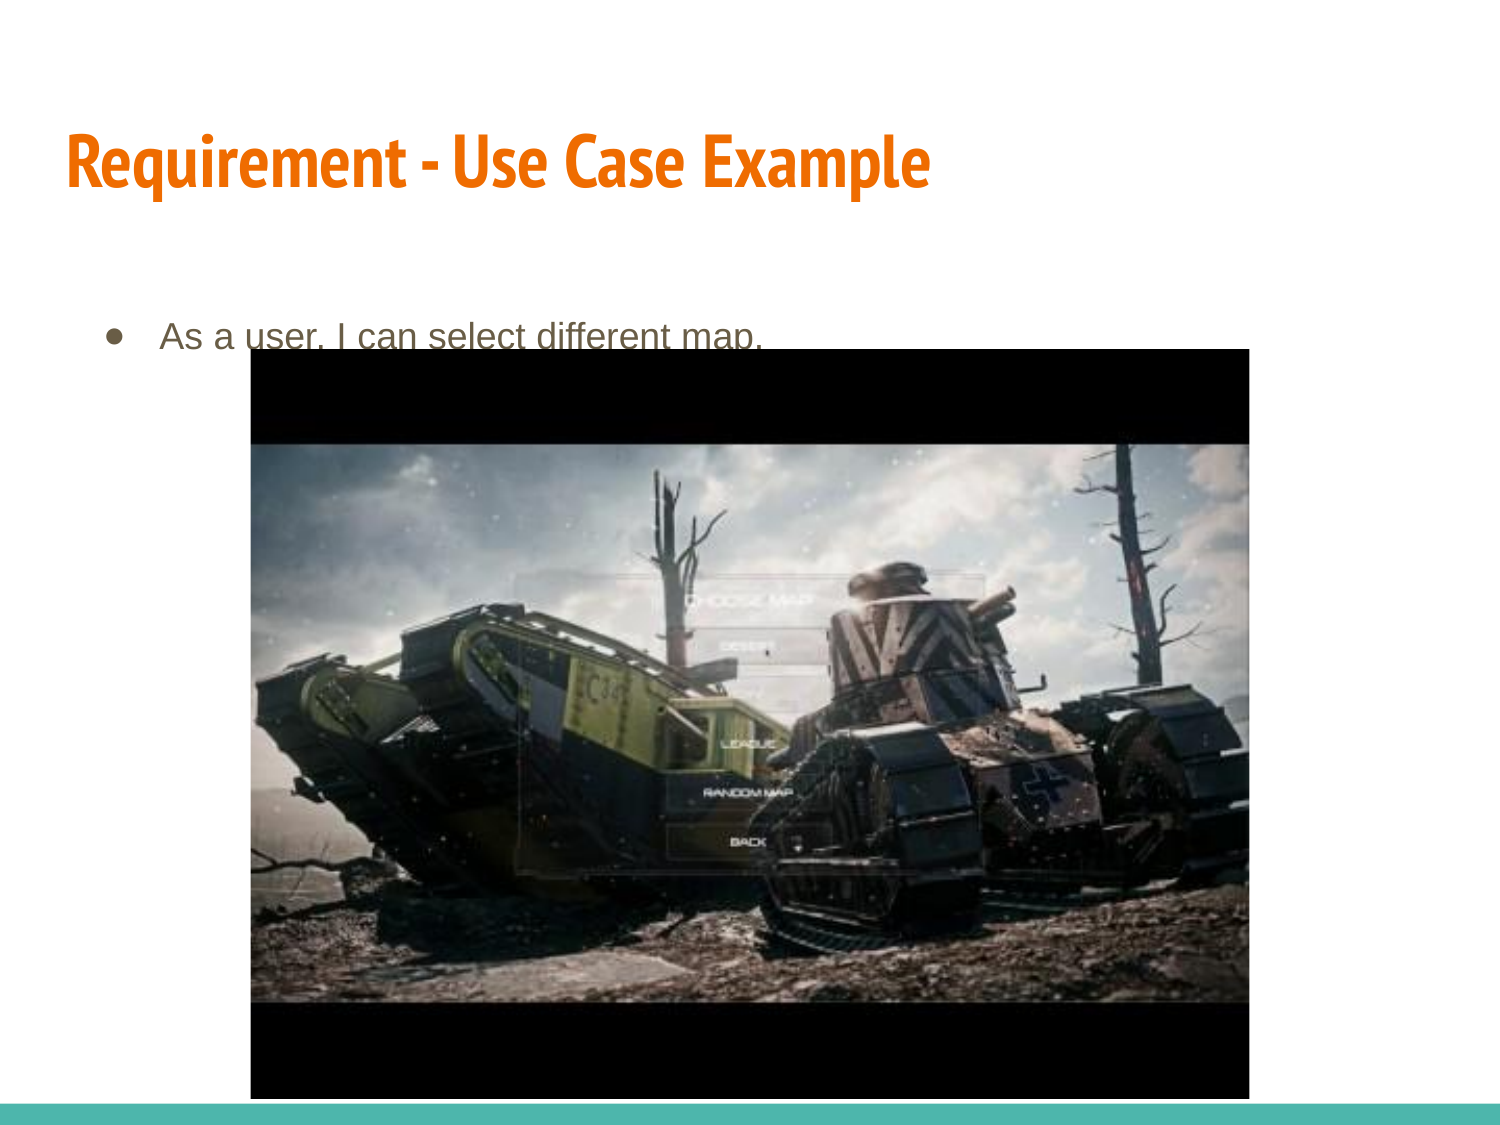

# Requirement - Use Case Example
As a user, I can select different map.